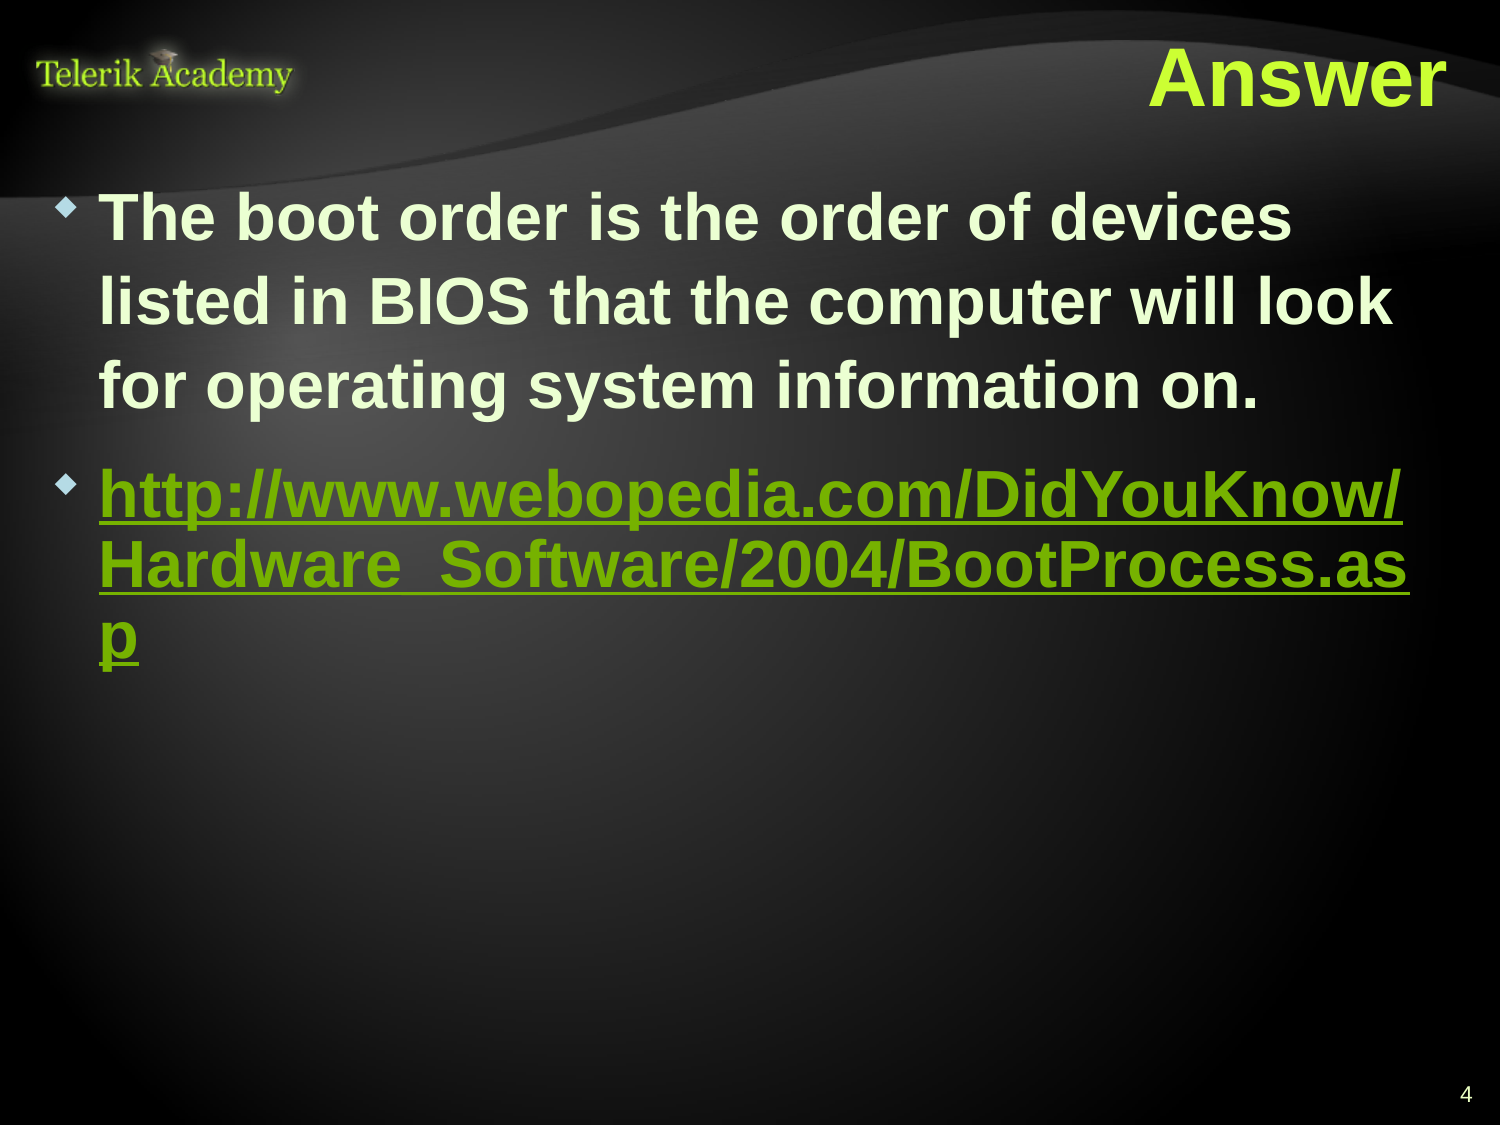

# Answer
The boot order is the order of devices listed in BIOS that the computer will look for operating system information on.
http://www.webopedia.com/DidYouKnow/Hardware_Software/2004/BootProcess.asp

4